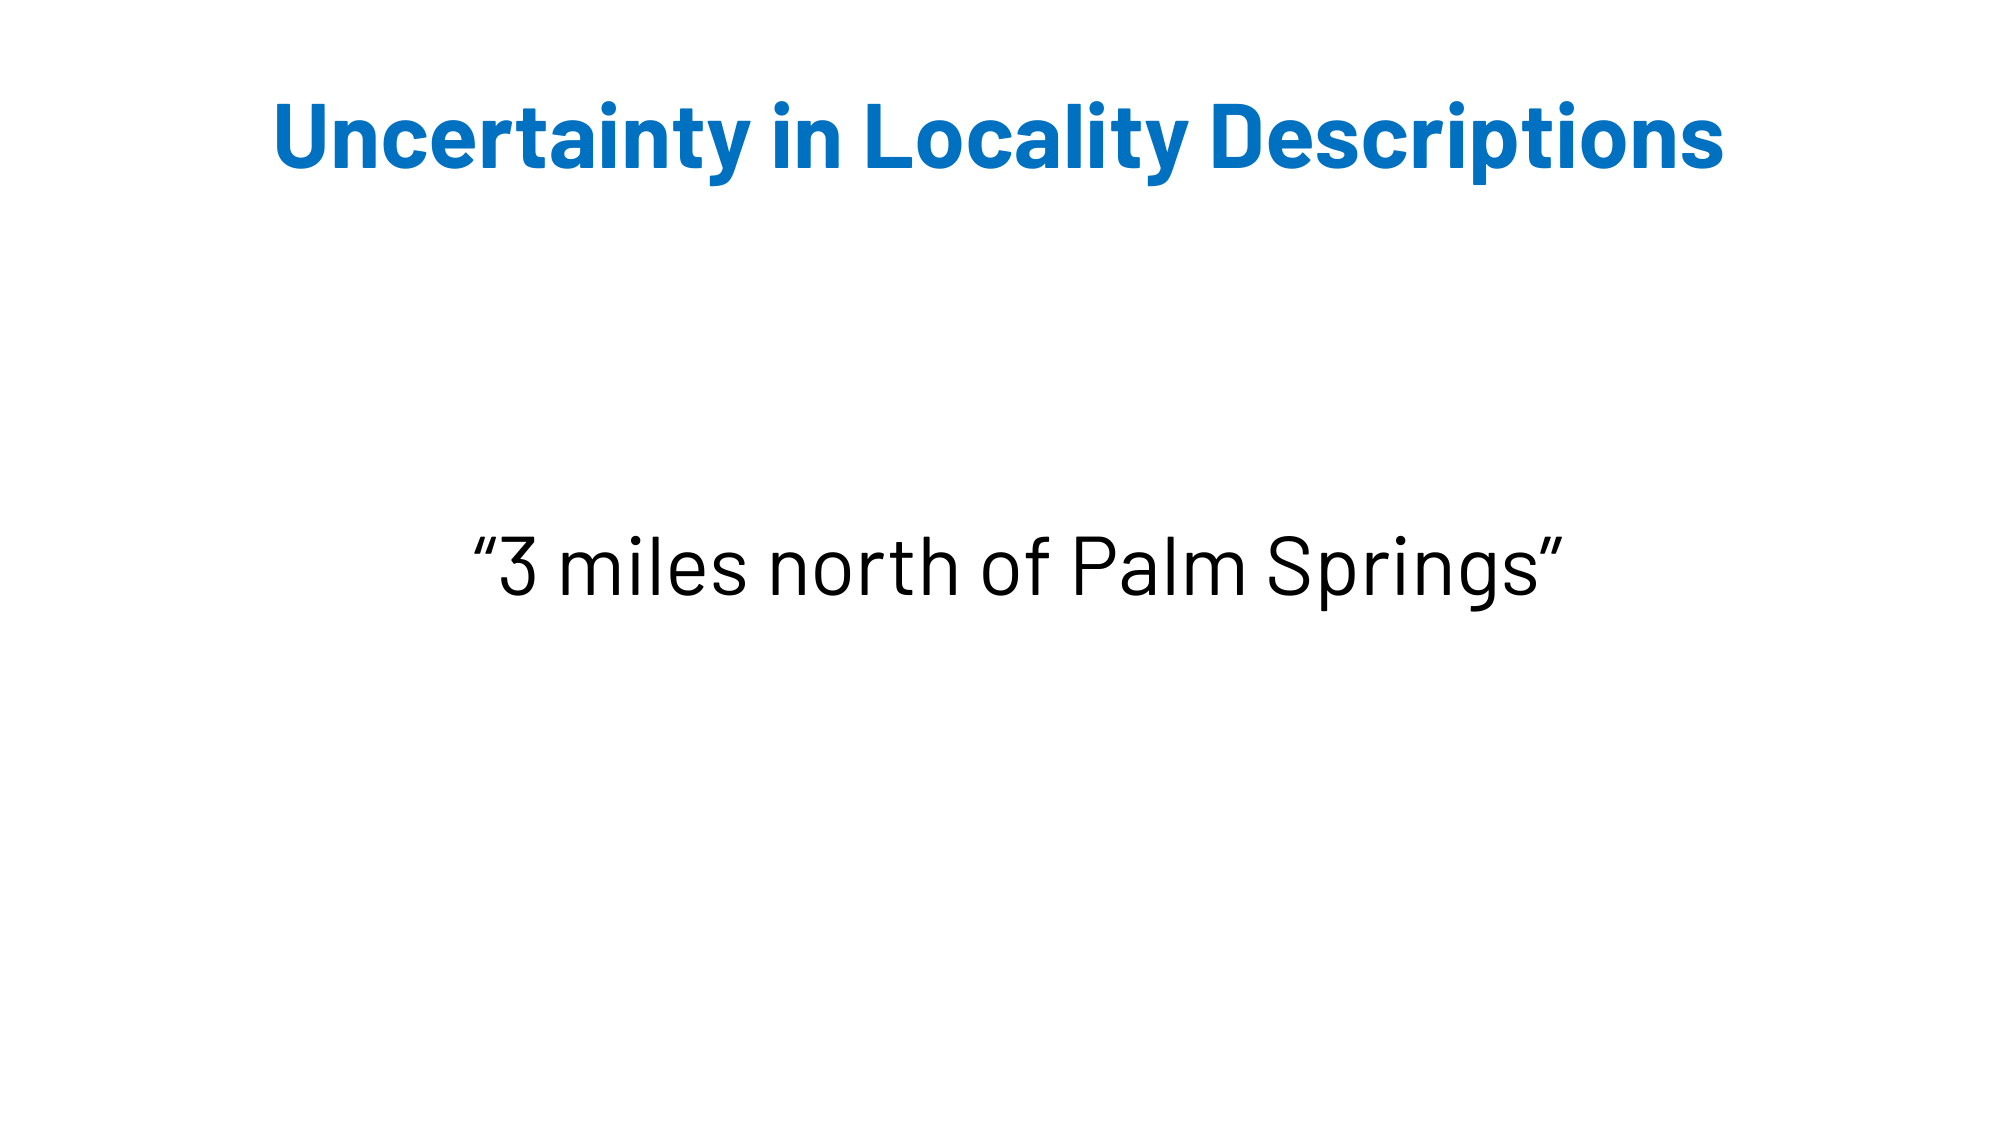

# Uncertainty in Locality Descriptions
“3 miles north of Palm Springs”